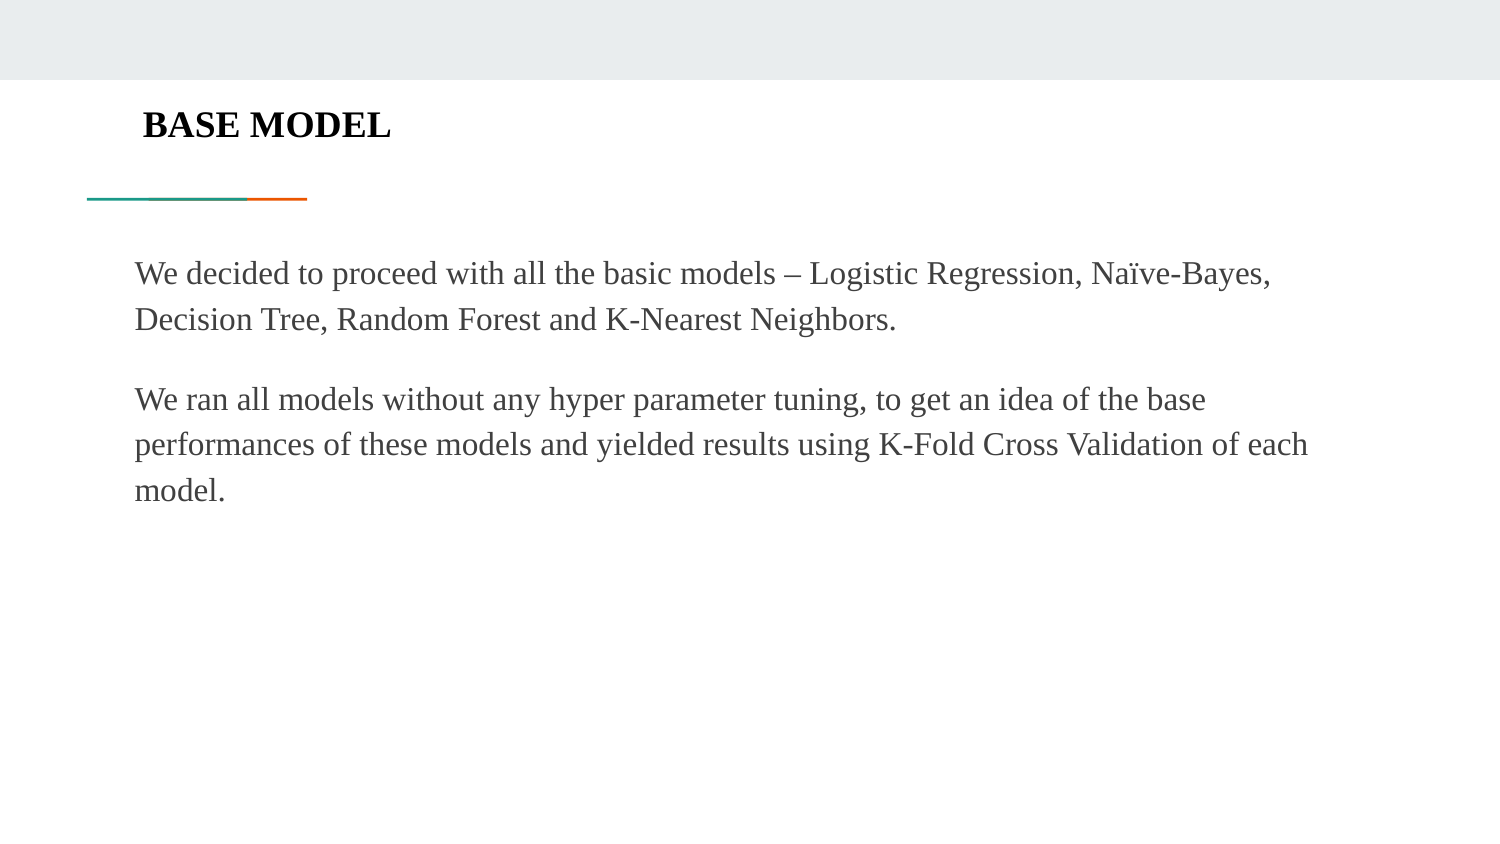

# BASE MODEL
We decided to proceed with all the basic models – Logistic Regression, Naïve-Bayes, Decision Tree, Random Forest and K-Nearest Neighbors.
We ran all models without any hyper parameter tuning, to get an idea of the base performances of these models and yielded results using K-Fold Cross Validation of each model.